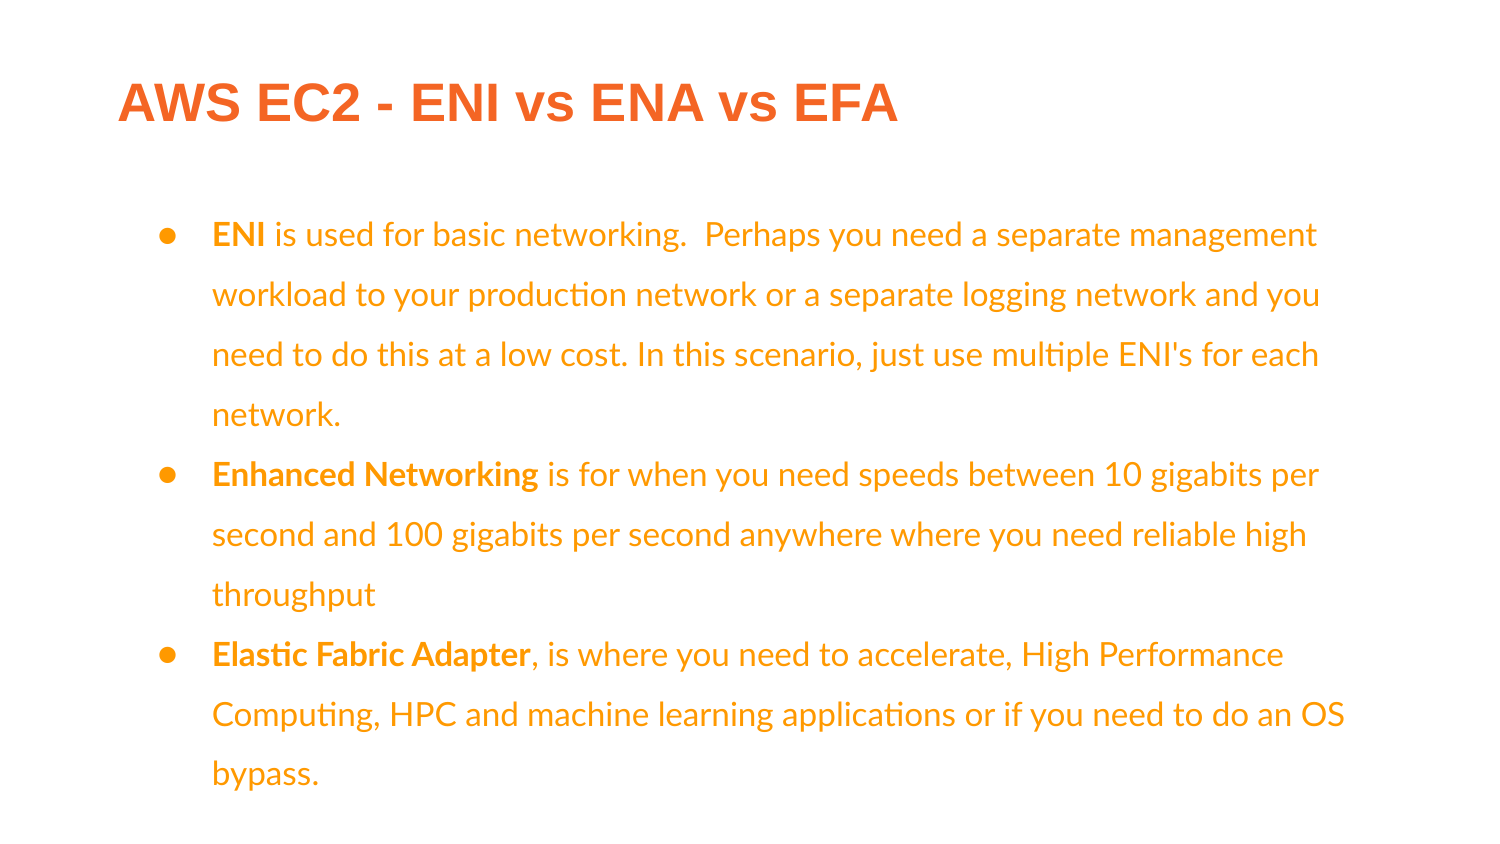

AWS EC2 - ENI vs ENA vs EFA
ENI is used for basic networking.  Perhaps you need a separate management workload to your production network or a separate logging network and you need to do this at a low cost. In this scenario, just use multiple ENI's for each network.
Enhanced Networking is for when you need speeds between 10 gigabits per second and 100 gigabits per second anywhere where you need reliable high throughput
Elastic Fabric Adapter, is where you need to accelerate, High Performance Computing, HPC and machine learning applications or if you need to do an OS bypass.